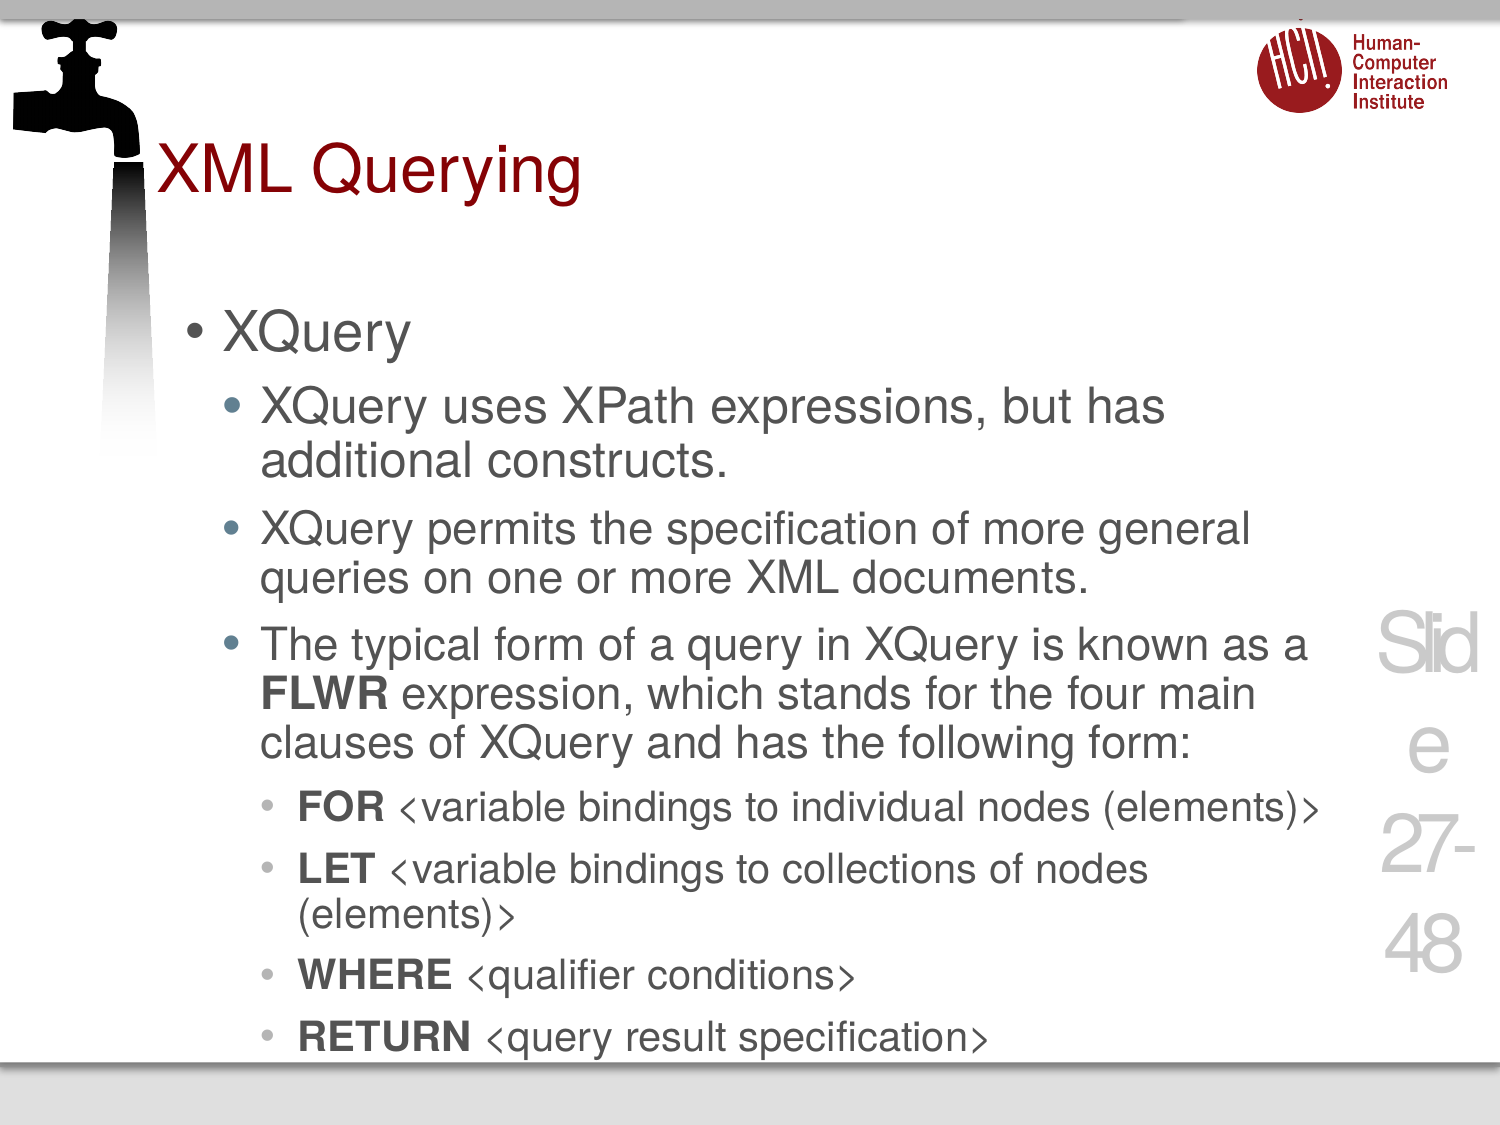

# XML Querying
XQuery
XQuery uses XPath expressions, but has additional constructs.
XQuery permits the specification of more general queries on one or more XML documents.
The typical form of a query in XQuery is known as a FLWR expression, which stands for the four main clauses of XQuery and has the following form:
FOR <variable bindings to individual nodes (elements)>
LET <variable bindings to collections of nodes (elements)>
WHERE <qualifier conditions>
RETURN <query result specification>
Slide 27- 48